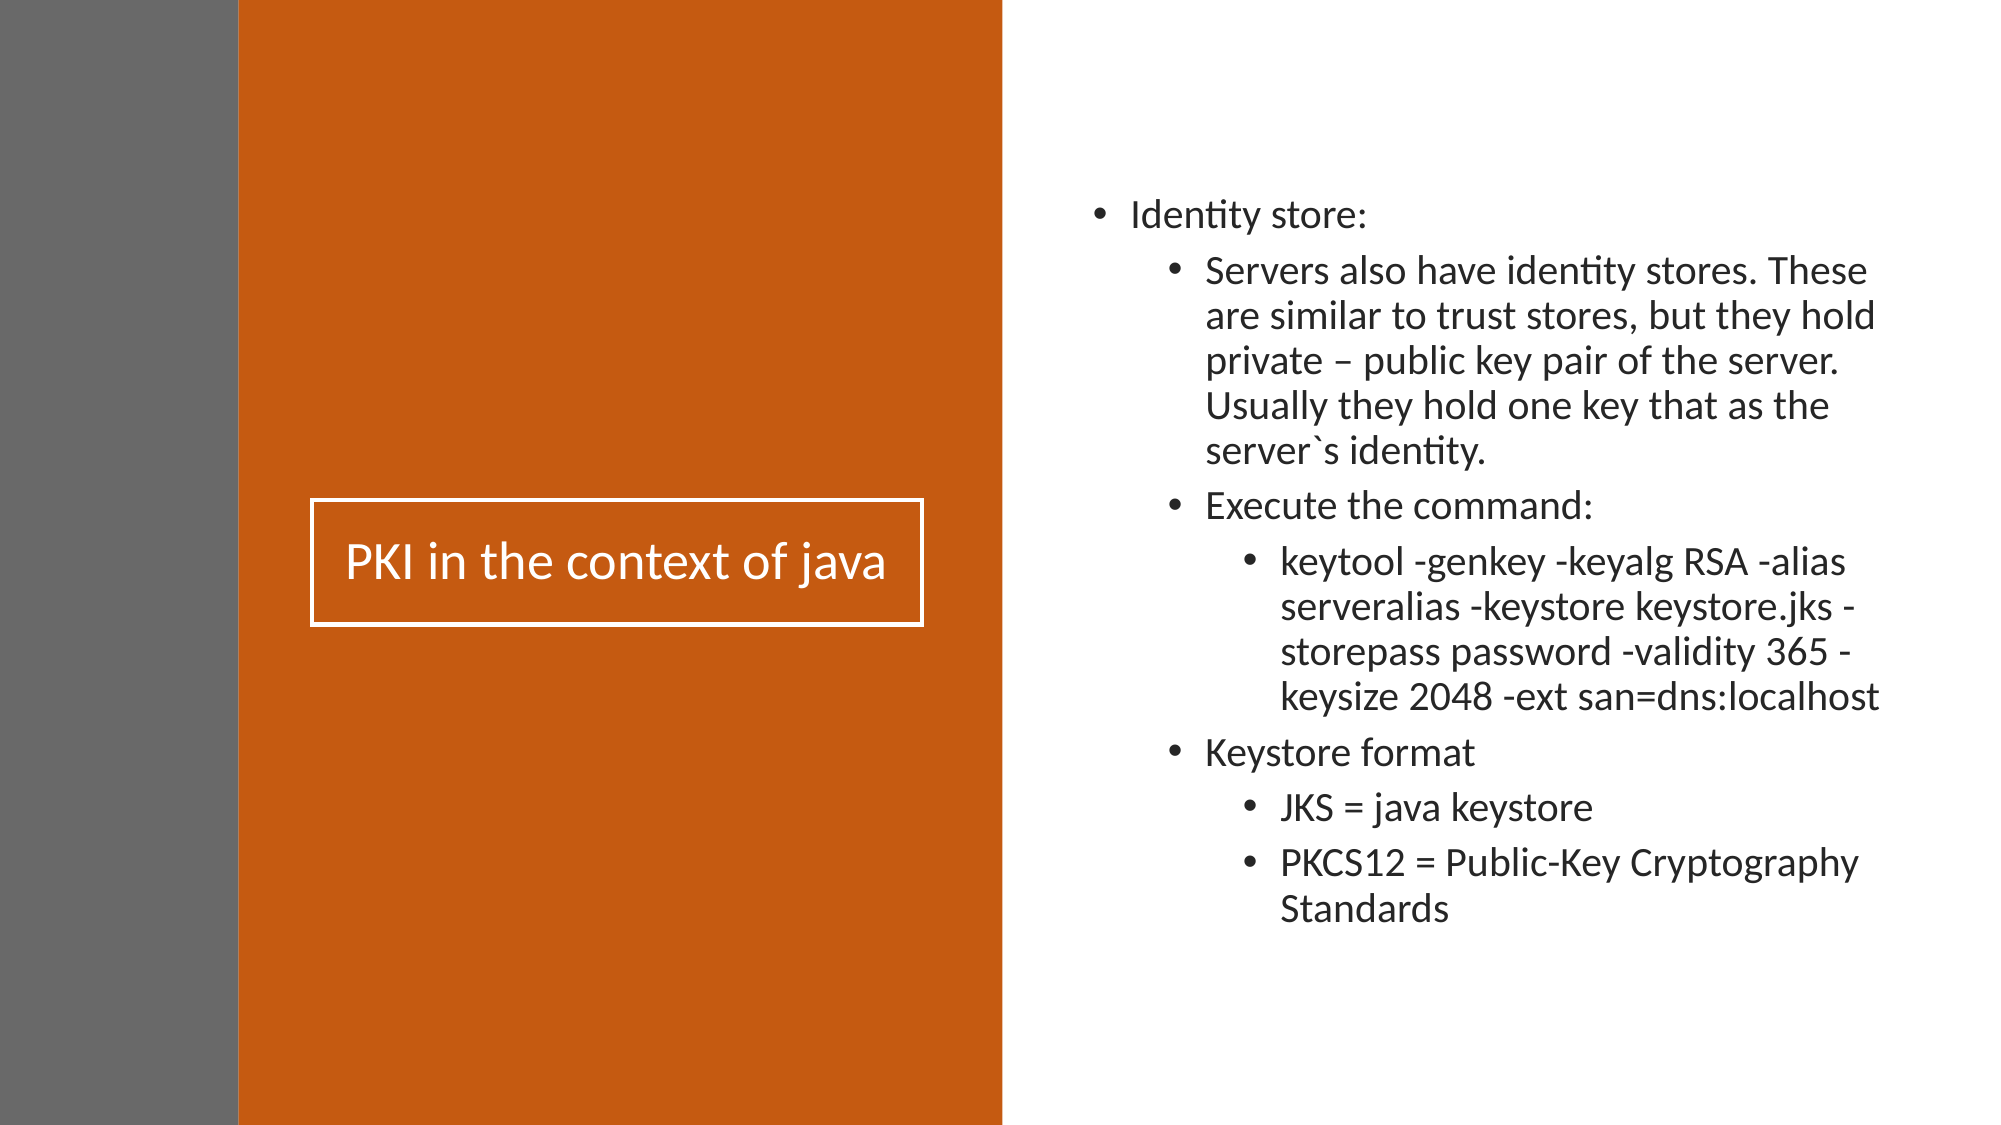

Identity store:
Servers also have identity stores. These are similar to trust stores, but they hold private – public key pair of the server. Usually they hold one key that as the server`s identity.
Execute the command:
keytool -genkey -keyalg RSA -alias serveralias -keystore keystore.jks -storepass password -validity 365 -keysize 2048 -ext san=dns:localhost
Keystore format
JKS = java keystore
PKCS12 = Public-Key Cryptography Standards
# PKI in the context of java